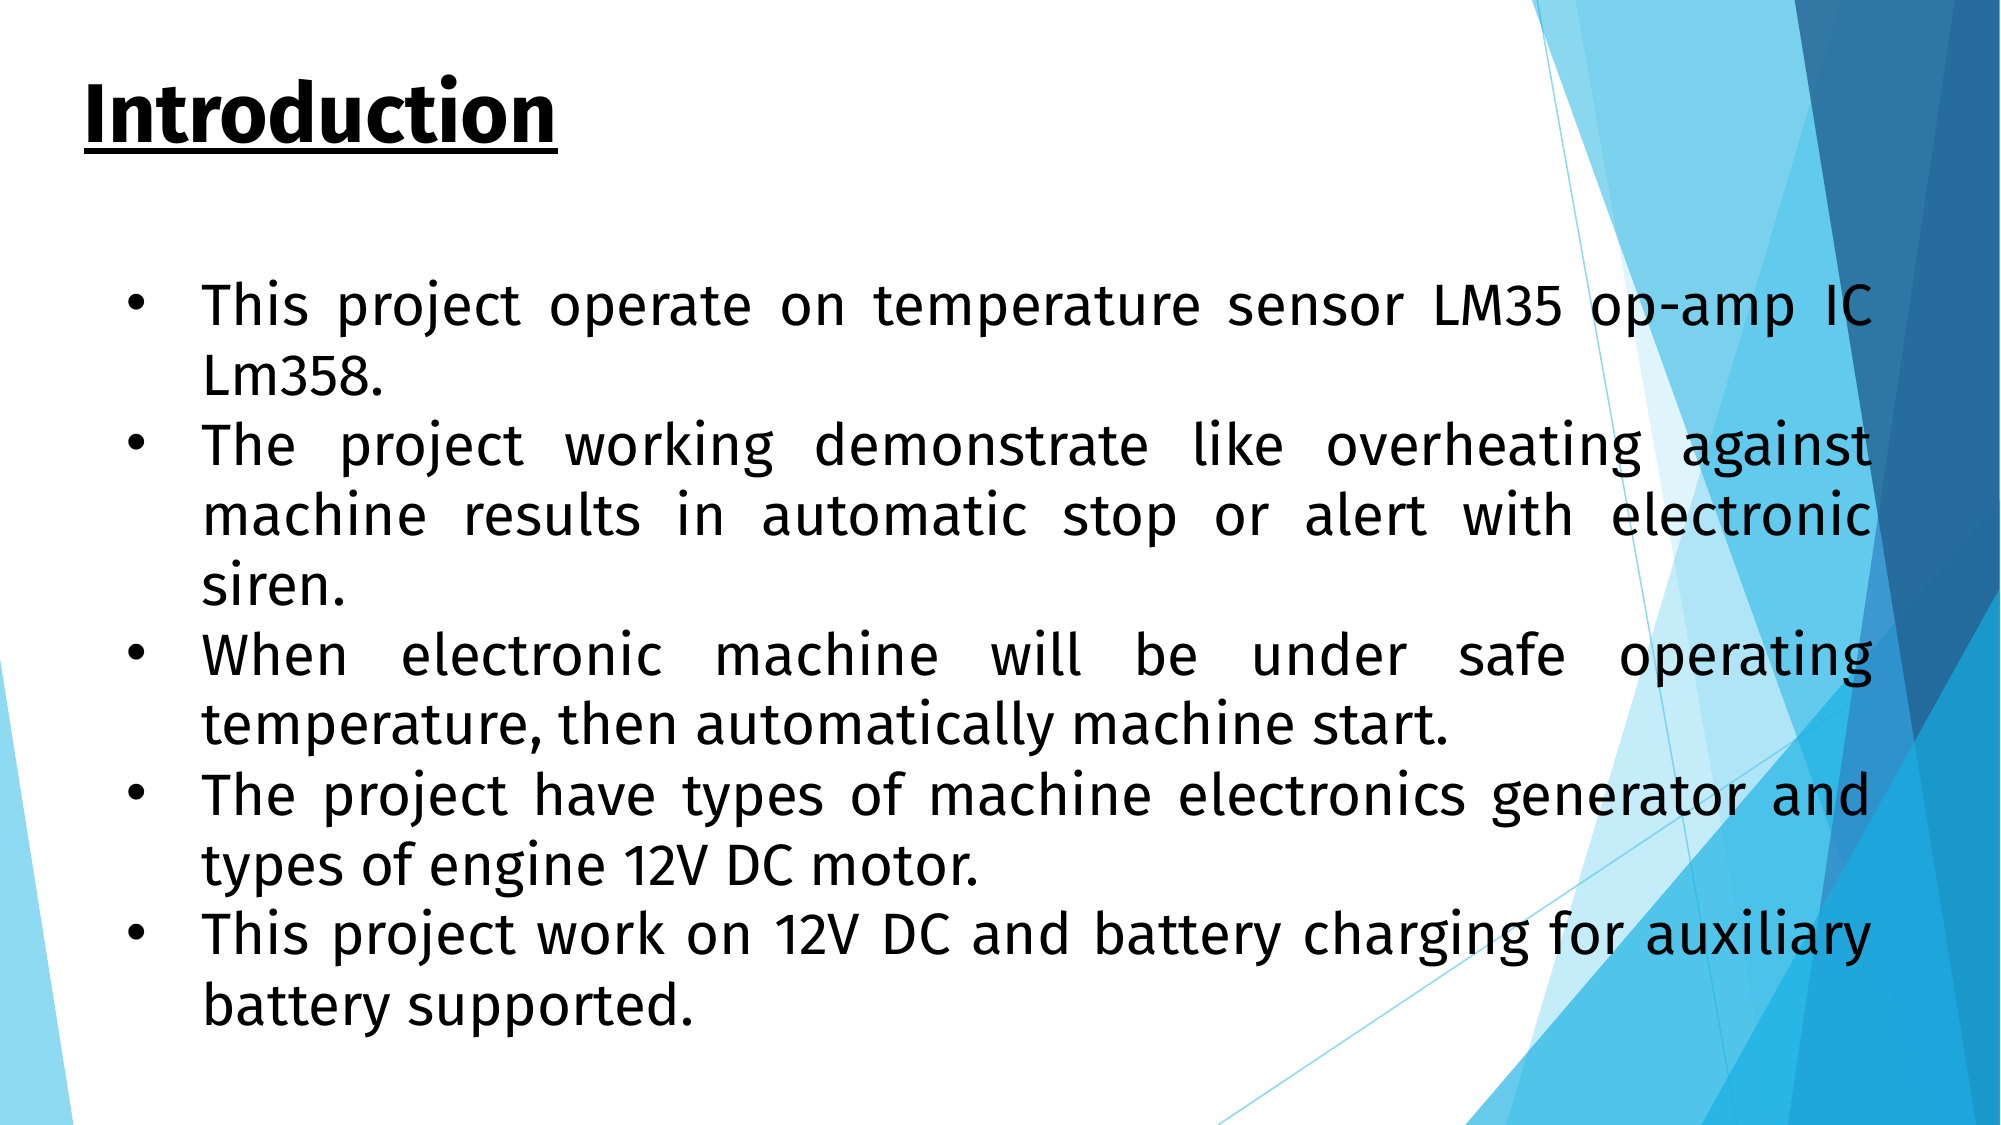

Introduction
This project operate on temperature sensor LM35 op-amp IC Lm358.
The project working demonstrate like overheating against machine results in automatic stop or alert with electronic siren.
When electronic machine will be under safe operating temperature, then automatically machine start.
The project have types of machine electronics generator and types of engine 12V DC motor.
This project work on 12V DC and battery charging for auxiliary battery supported.